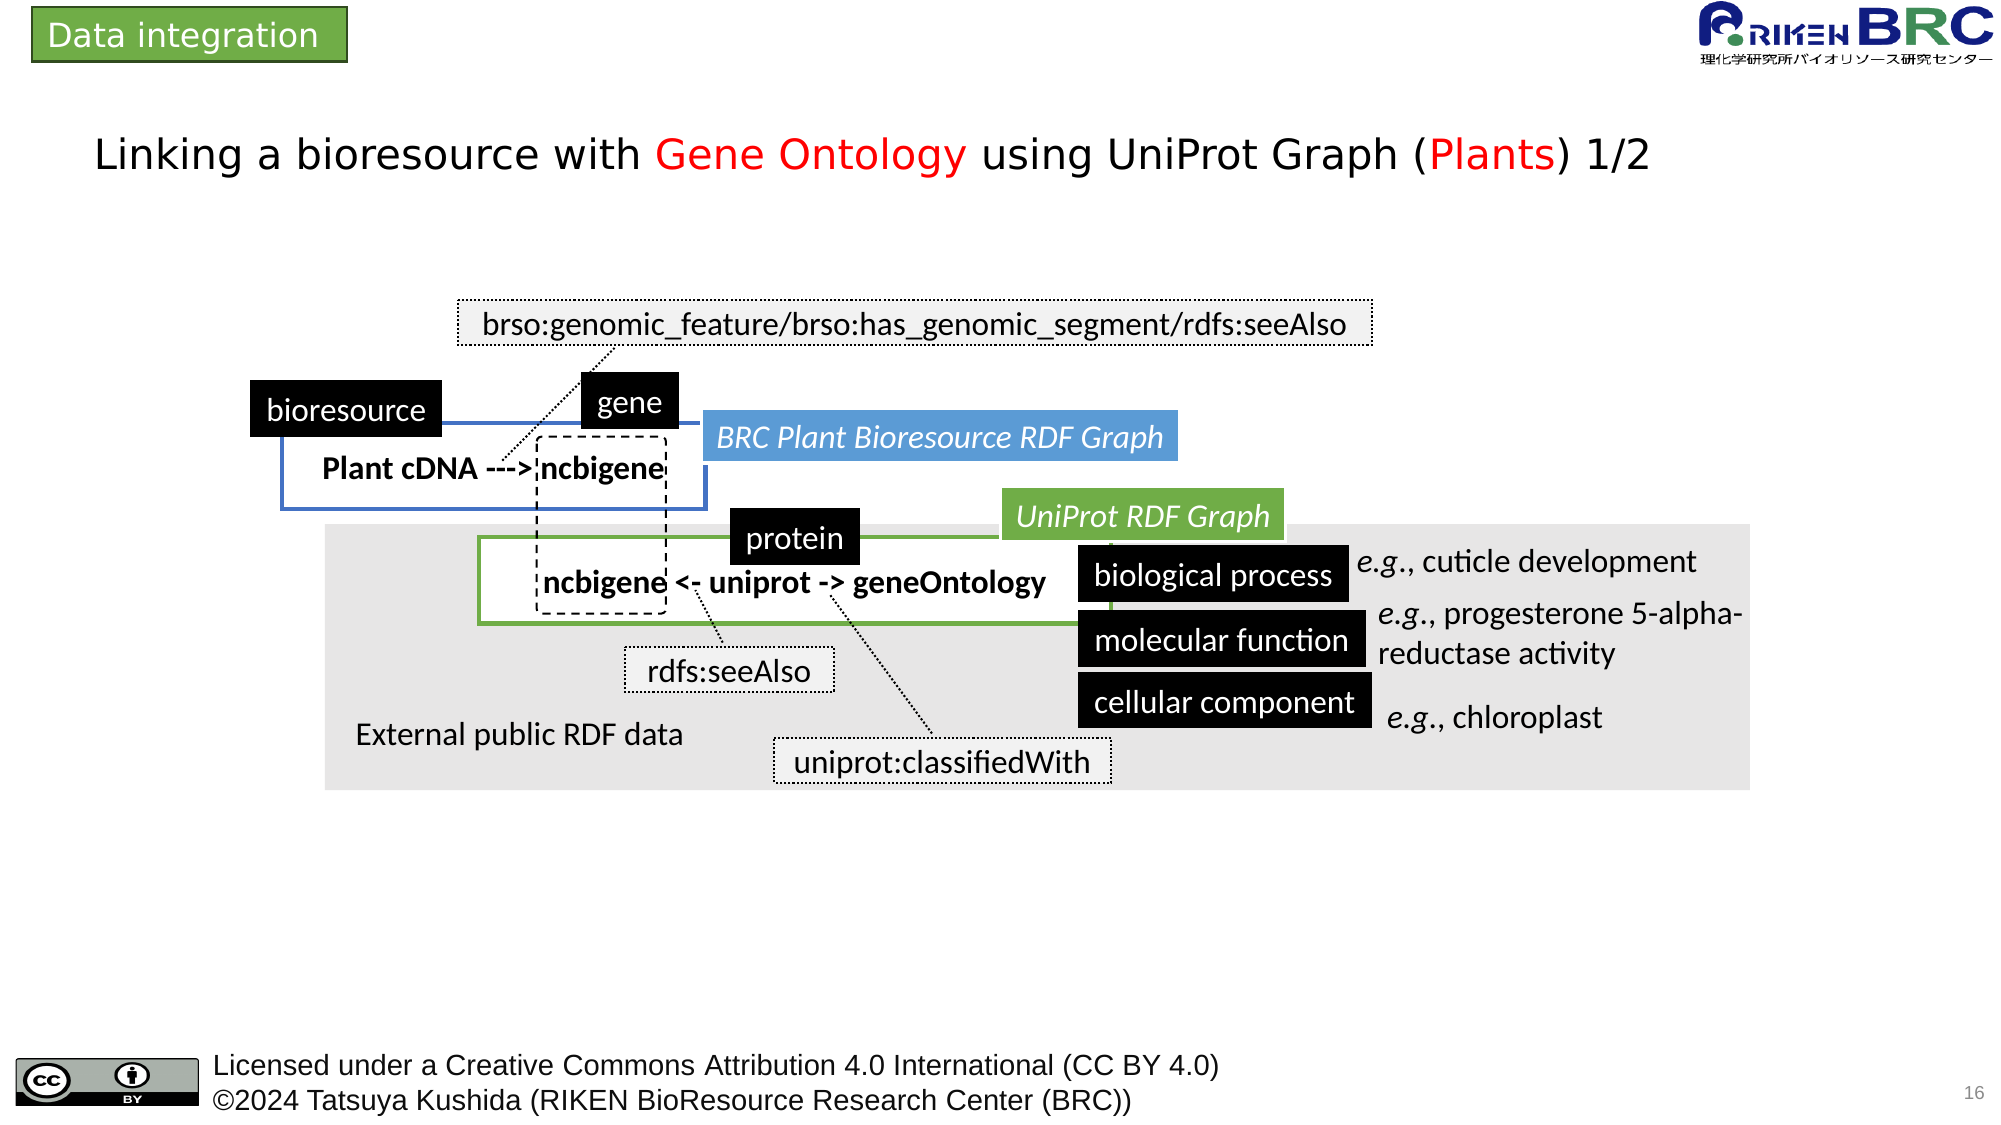

Data integration
Linking a bioresource with Gene Ontology using UniProt Graph (Plants) 1/2
brso:genomic_feature/brso:has_genomic_segment/rdfs:seeAlso
gene
bioresource
BRC Plant Bioresource RDF Graph
Plant cDNA ---> ncbigene

UniProt RDF Graph
protein

e.g., cuticle development
ncbigene <- uniprot -> geneOntology
biological process
e.g., progesterone 5-alpha-reductase activity
molecular function
rdfs:seeAlso
cellular component
e.g., chloroplast
External public RDF data
uniprot:classifiedWith
16